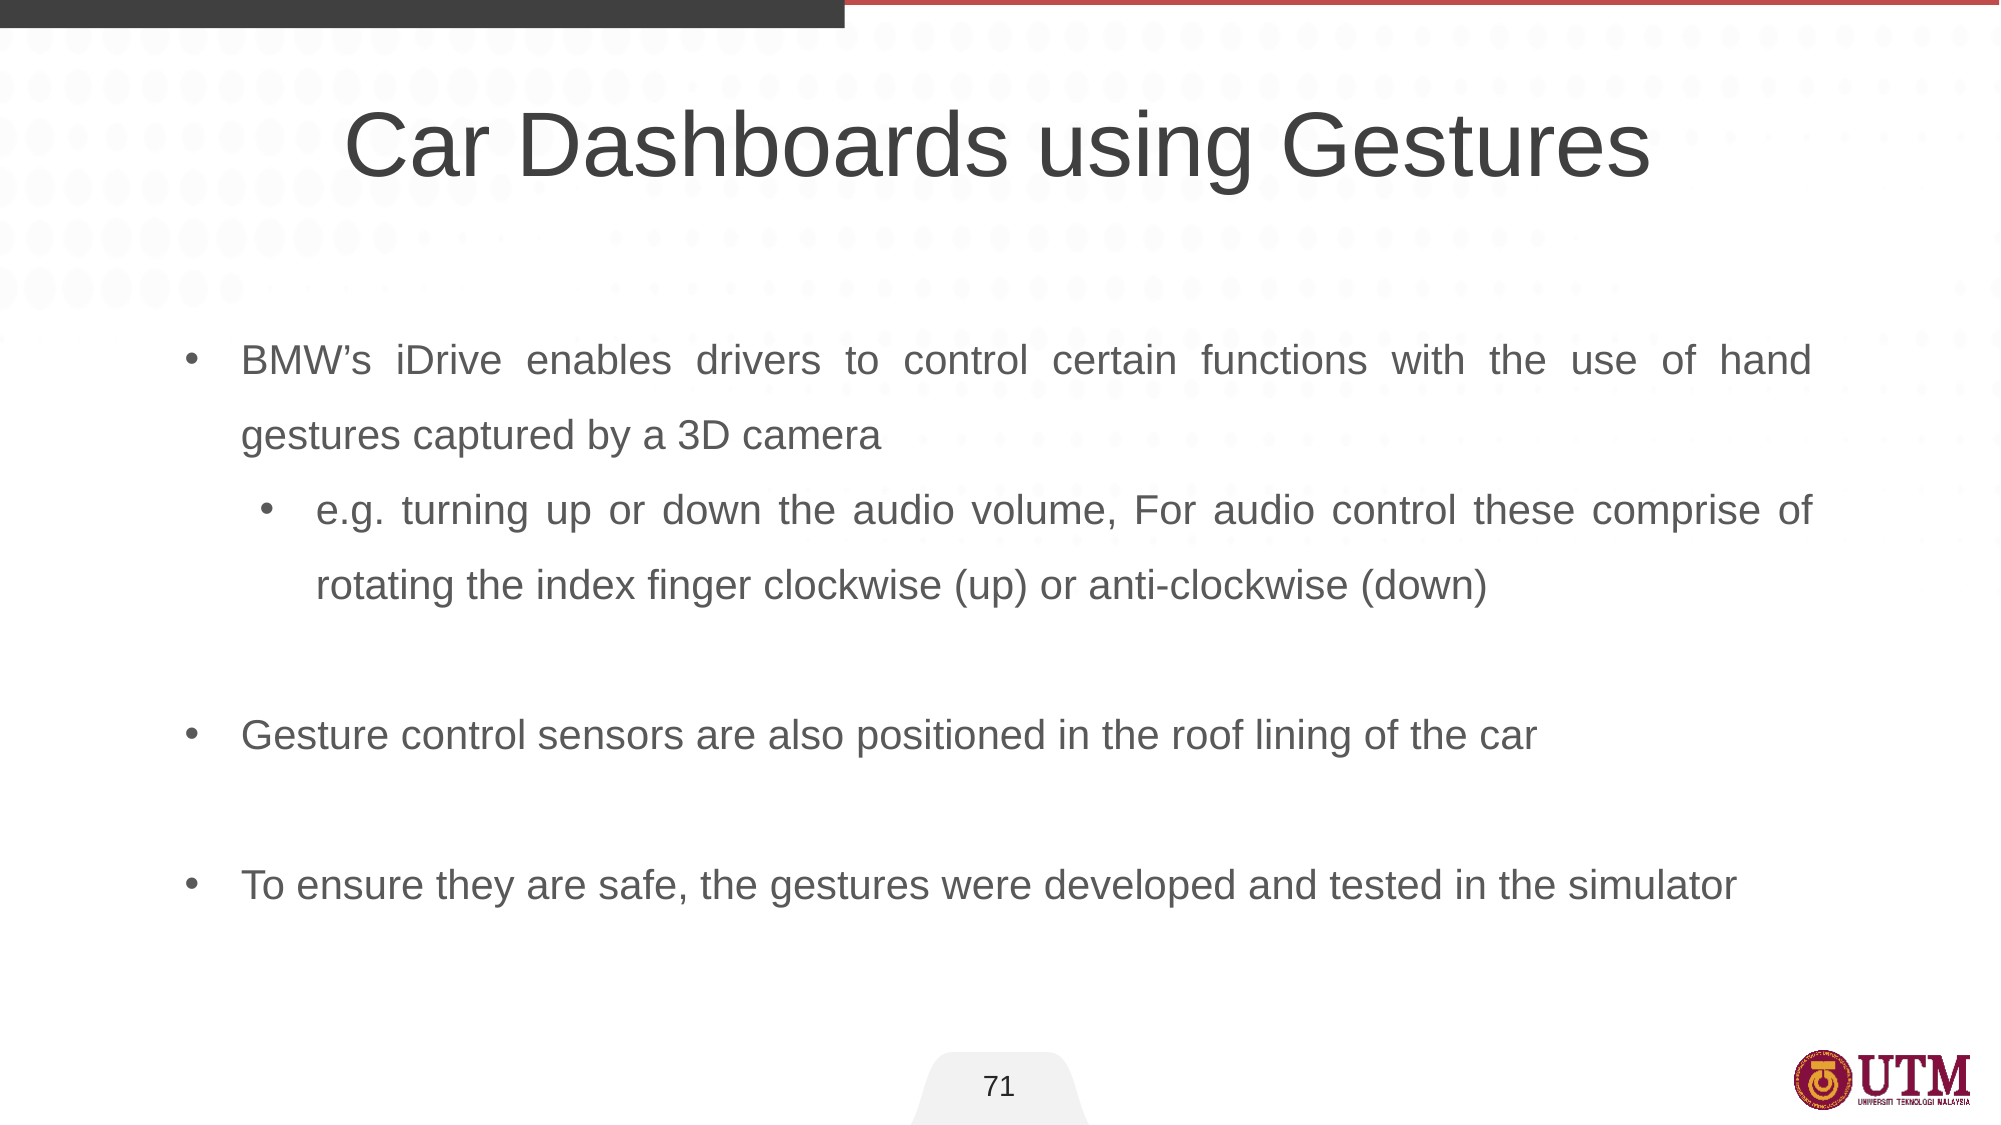

Car Dashboards using Gestures
BMW’s iDrive enables drivers to control certain functions with the use of hand gestures captured by a 3D camera
e.g. turning up or down the audio volume, For audio control these comprise of rotating the index finger clockwise (up) or anti-clockwise (down)

Gesture control sensors are also positioned in the roof lining of the car

To ensure they are safe, the gestures were developed and tested in the simulator
71